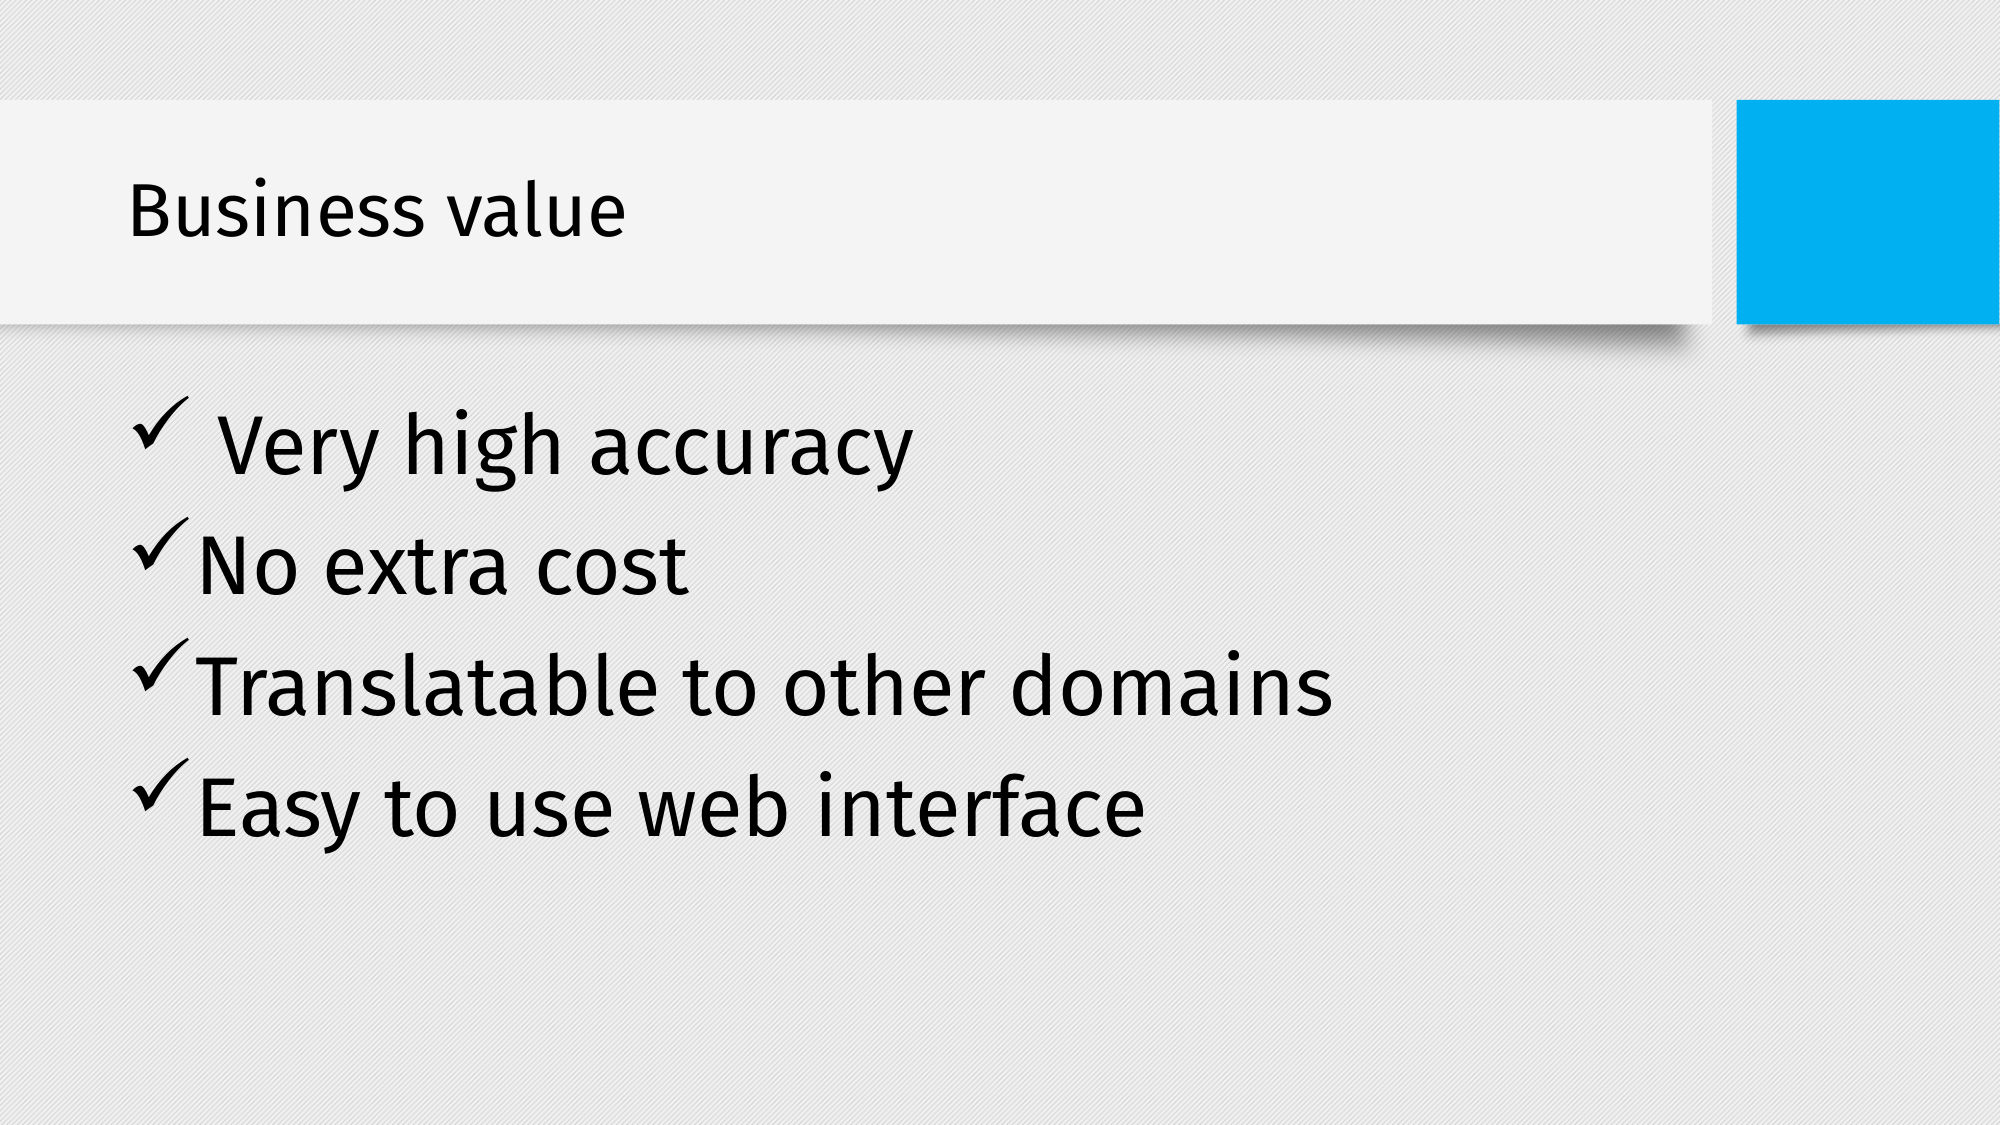

# Business value
 Very high accuracy
No extra cost
Translatable to other domains
Easy to use web interface